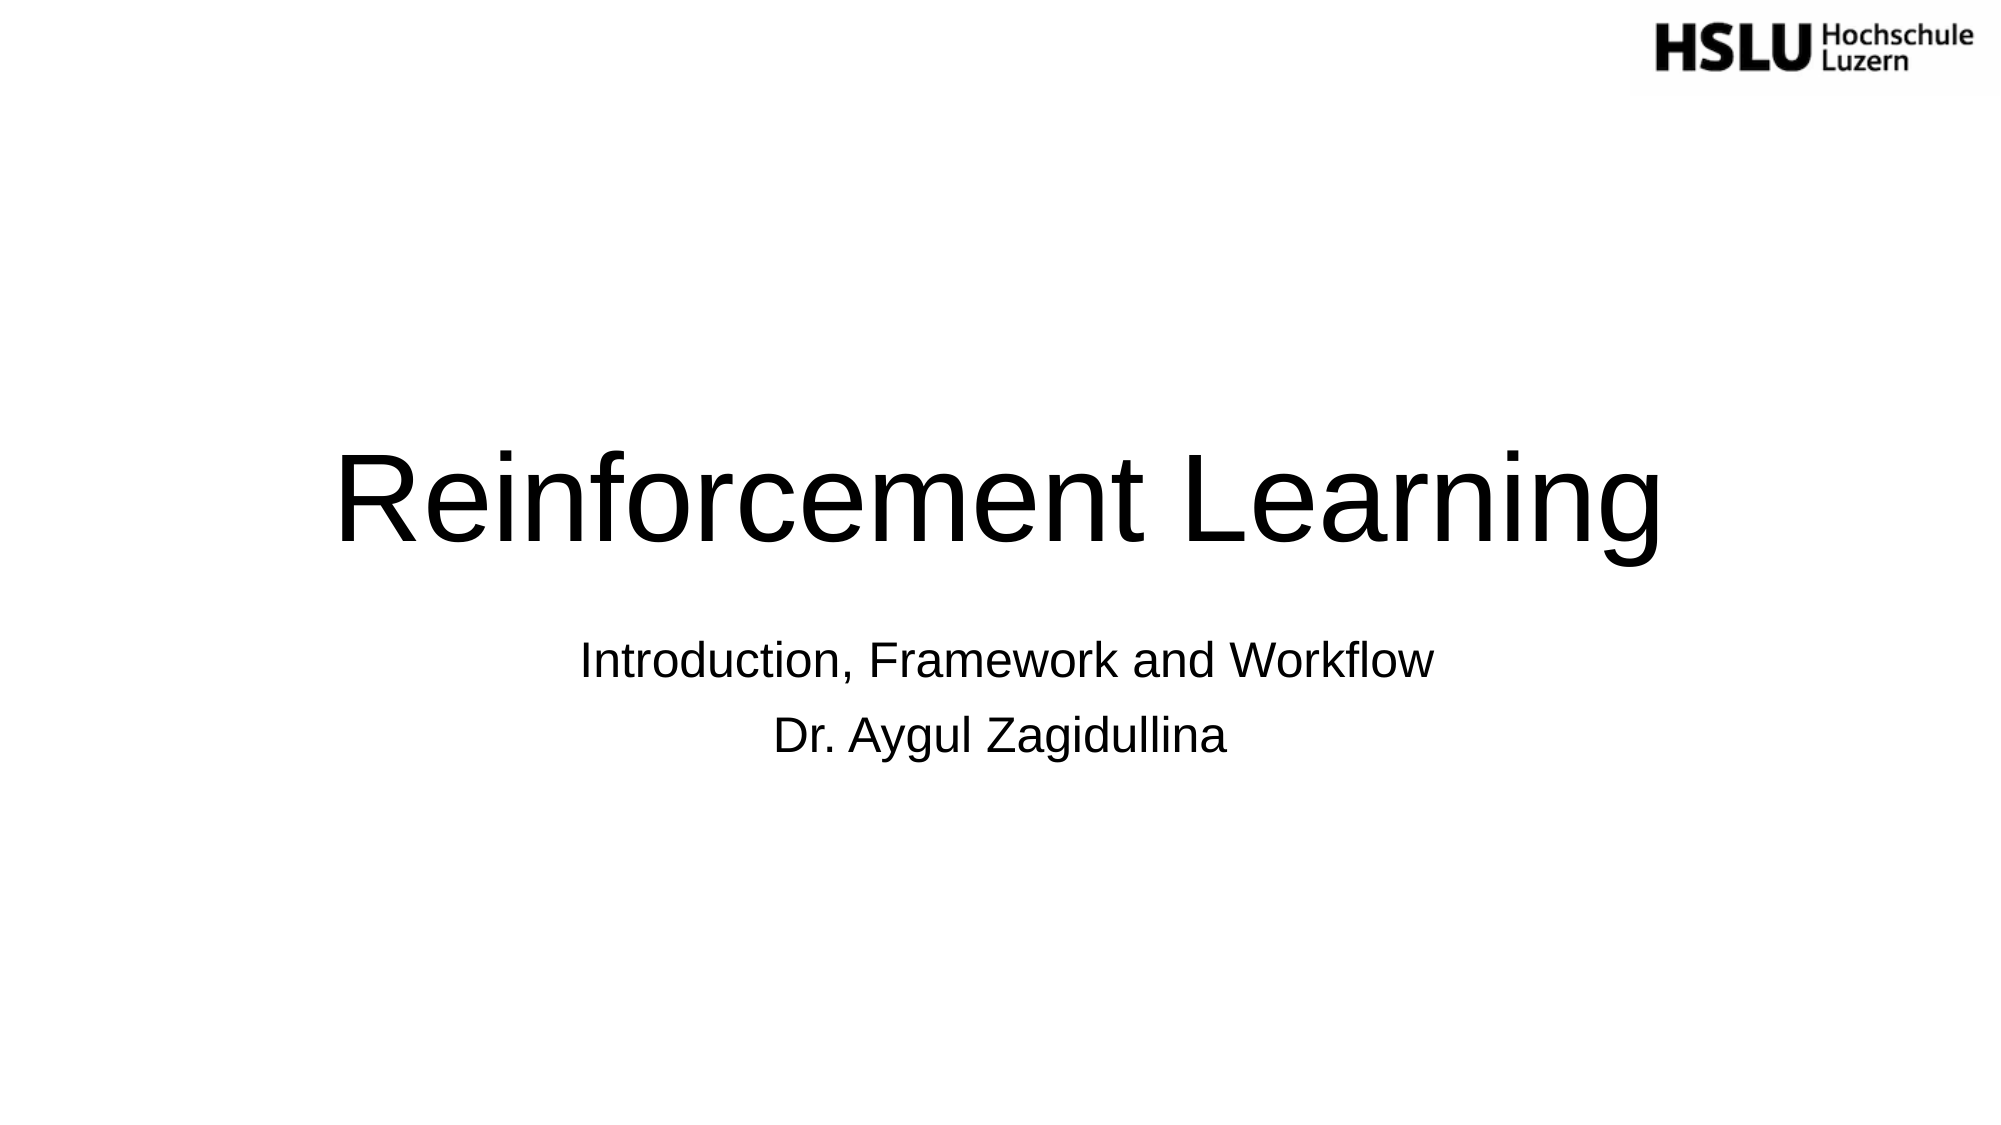

# Reinforcement Learning
 Introduction, Framework and Workflow
Dr. Aygul Zagidullina